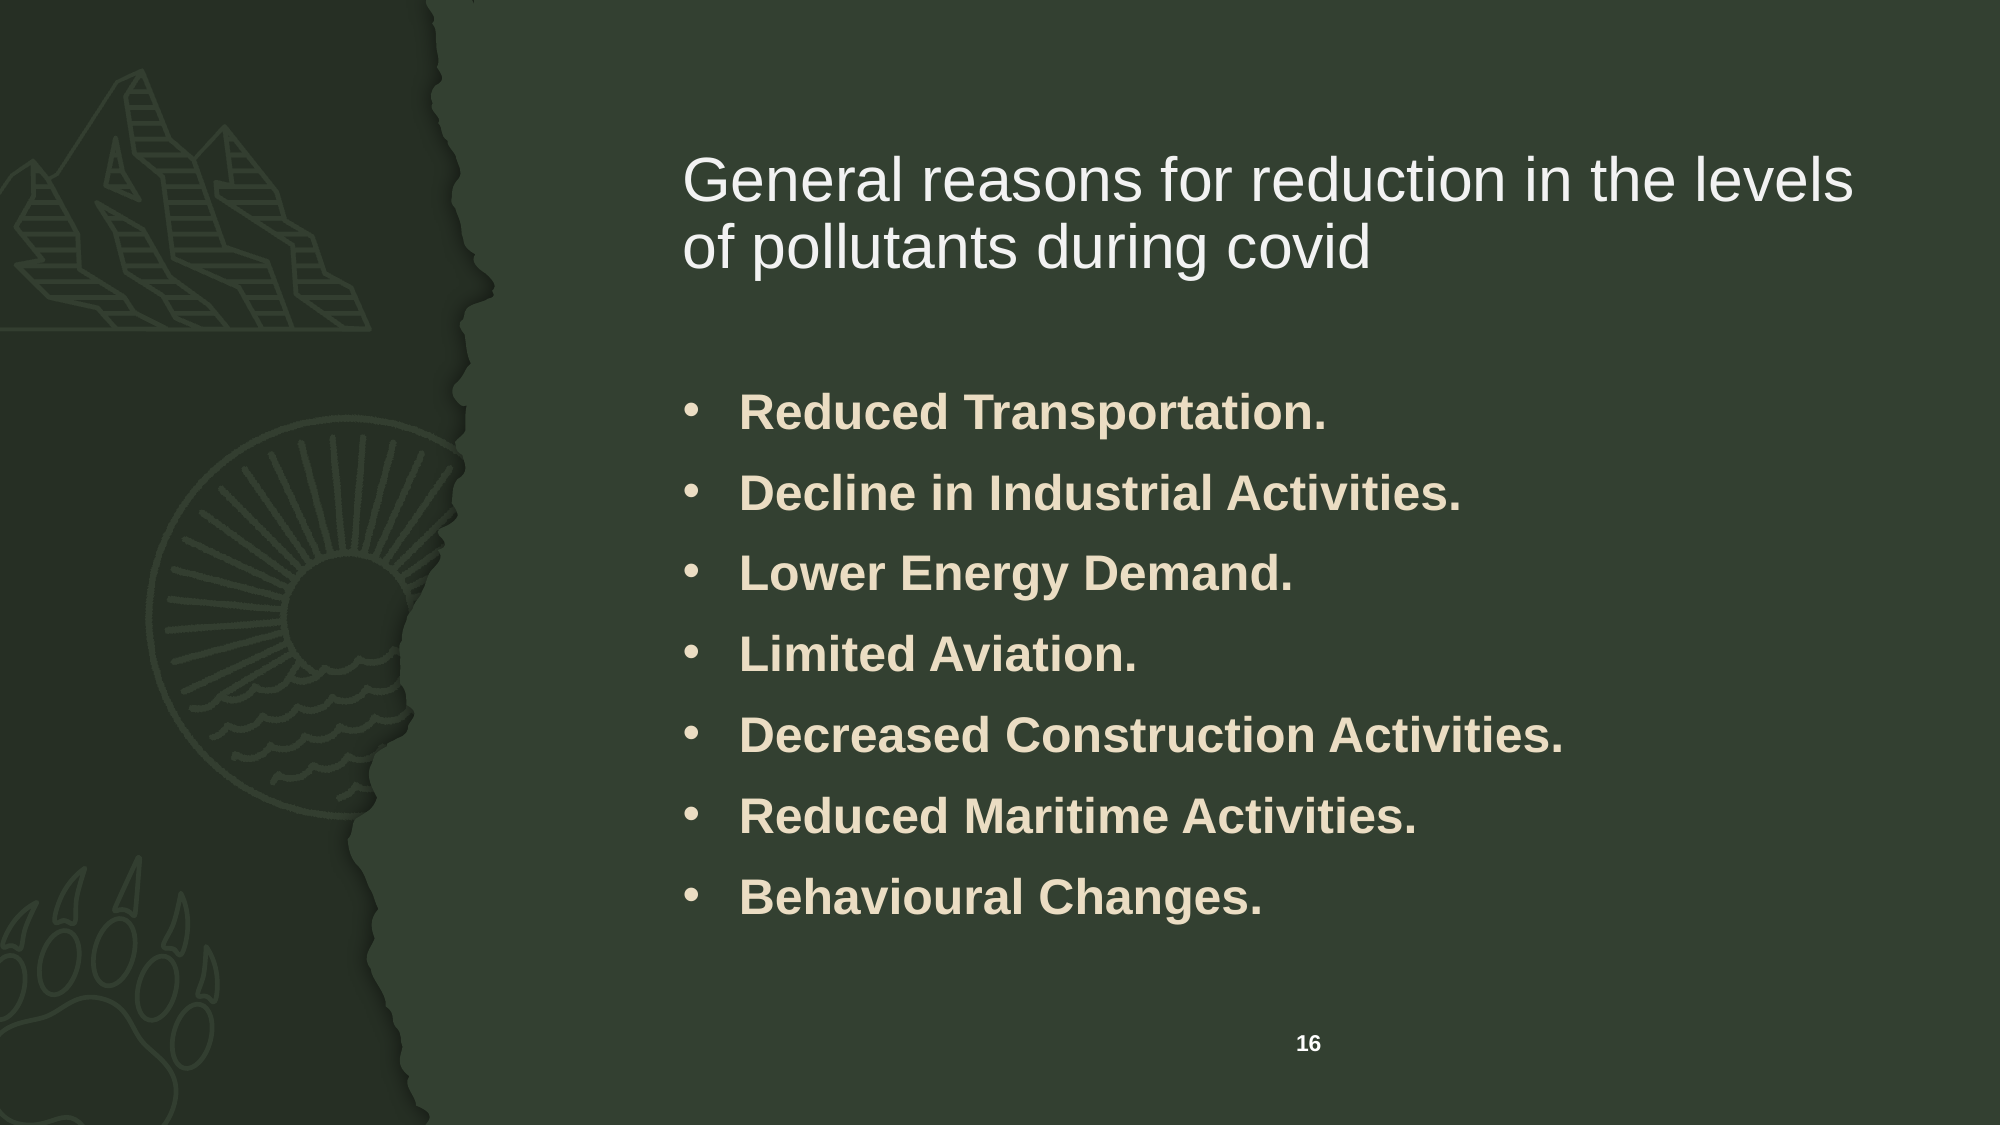

# General reasons for reduction in the levels of pollutants during covid
Reduced Transportation.
Decline in Industrial Activities.
Lower Energy Demand.
Limited Aviation.
Decreased Construction Activities.
Reduced Maritime Activities.
Behavioural Changes.
16